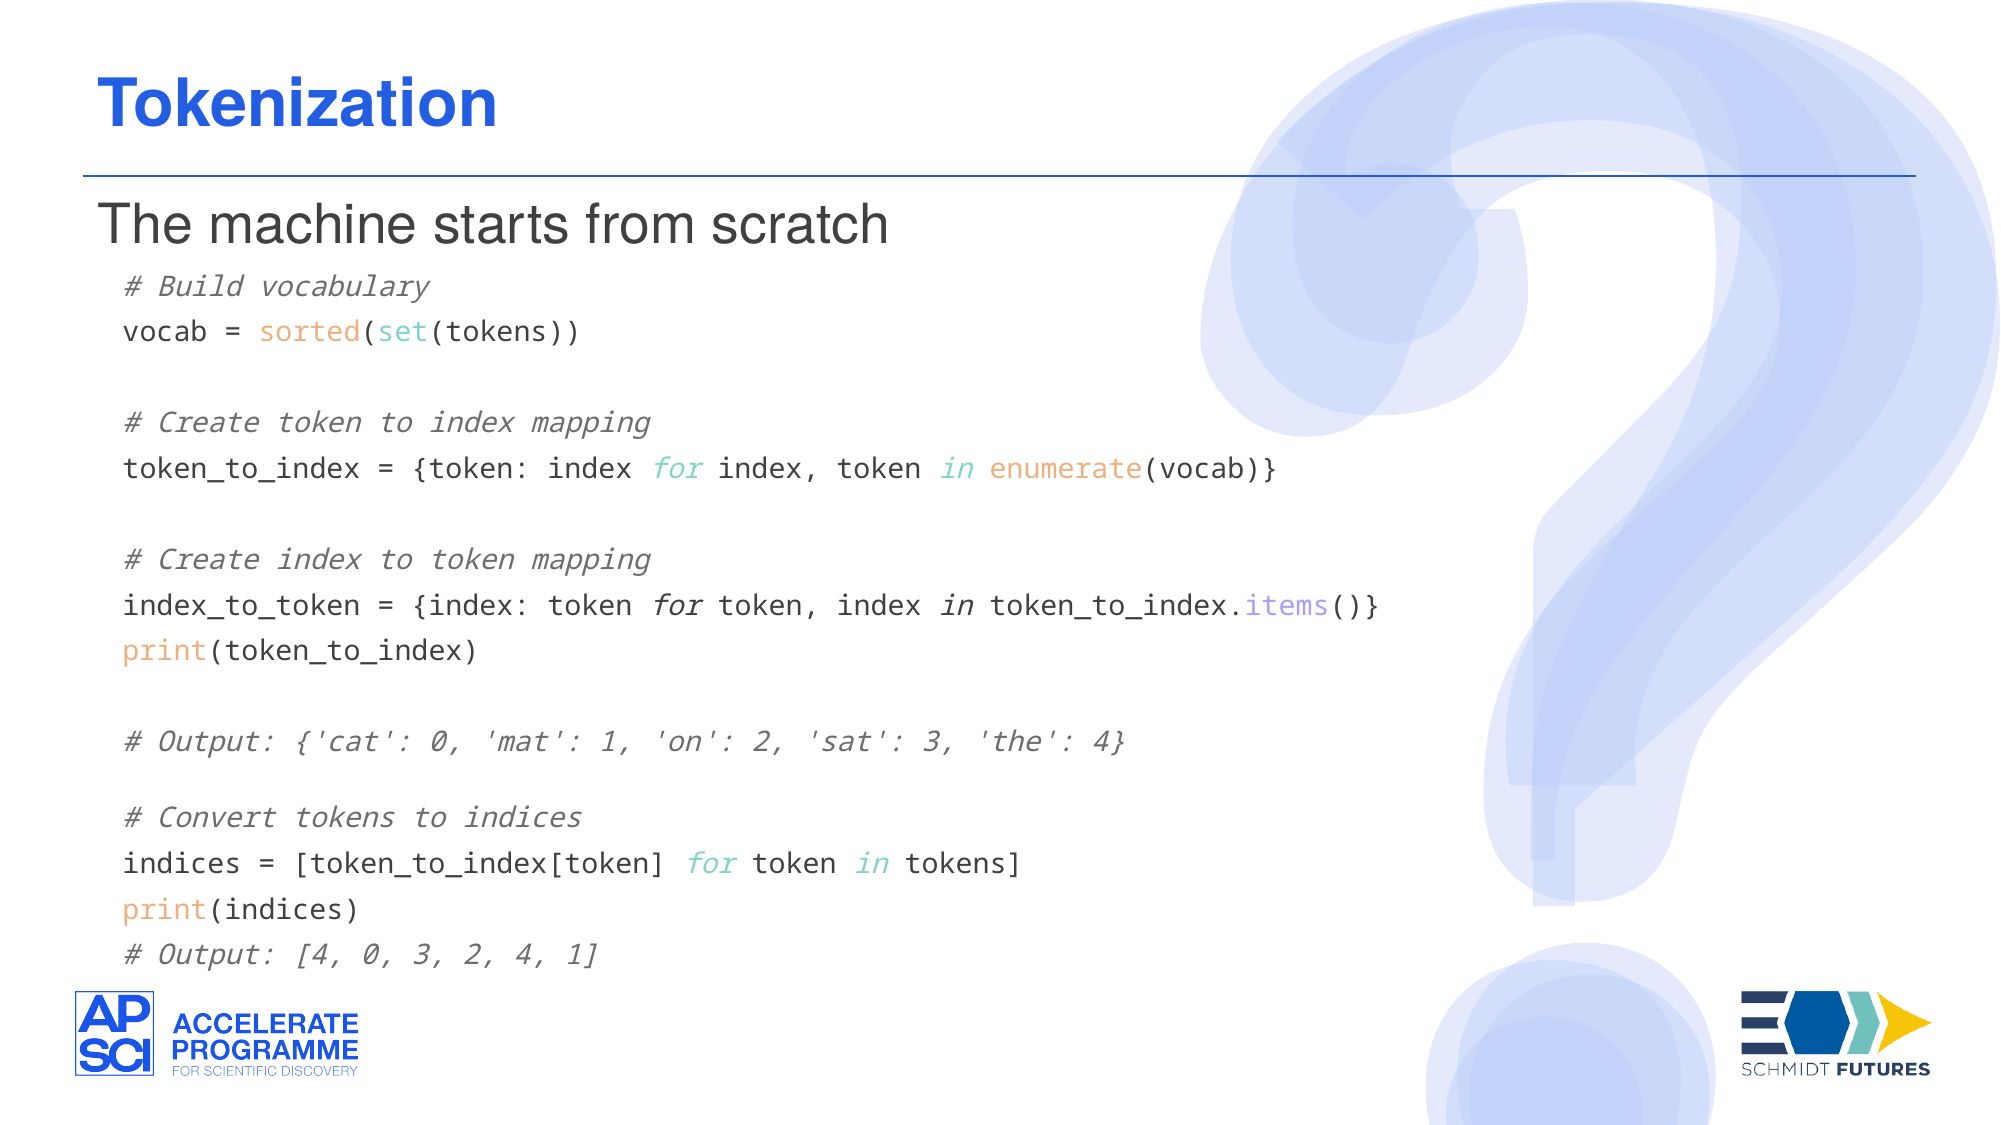

Tokenization
The machine starts from scratch
# Build vocabulary
vocab = sorted(set(tokens))

# Create token to index mapping
token_to_index = {token: index for index, token in enumerate(vocab)}

# Create index to token mapping
index_to_token = {index: token for token, index in token_to_index.items()}
print(token_to_index)

# Output: {'cat': 0, 'mat': 1, 'on': 2, 'sat': 3, 'the': 4}
# Convert tokens to indices
indices = [token_to_index[token] for token in tokens]
print(indices)
# Output: [4, 0, 3, 2, 4, 1]